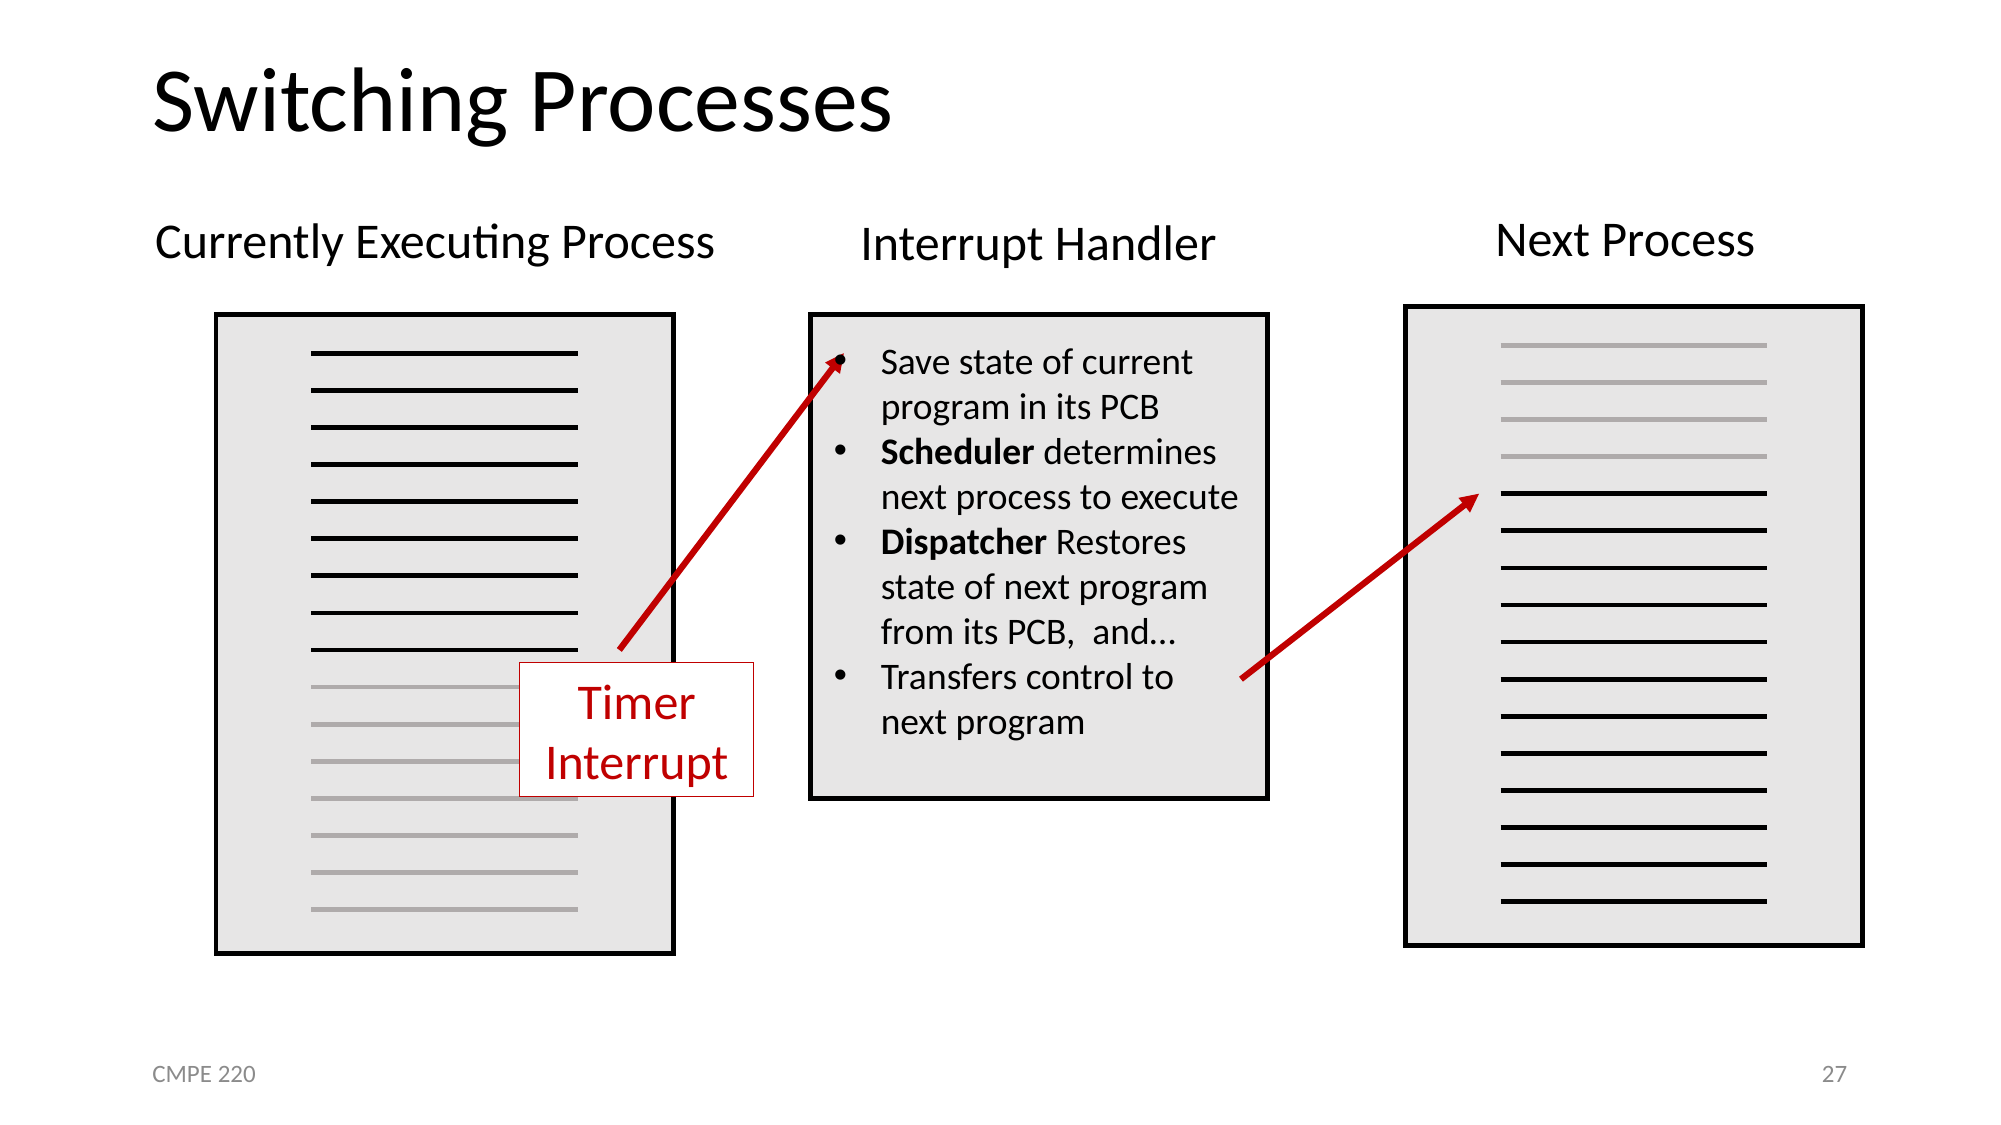

# Switching Processes
Next Process
Currently Executing Process
Interrupt Handler

Save state of current program in its PCB
Scheduler determines next process to execute
Dispatcher Restores state of next program from its PCB,  and…
Transfers control to next program
Timer
Interrupt
CMPE 220
27